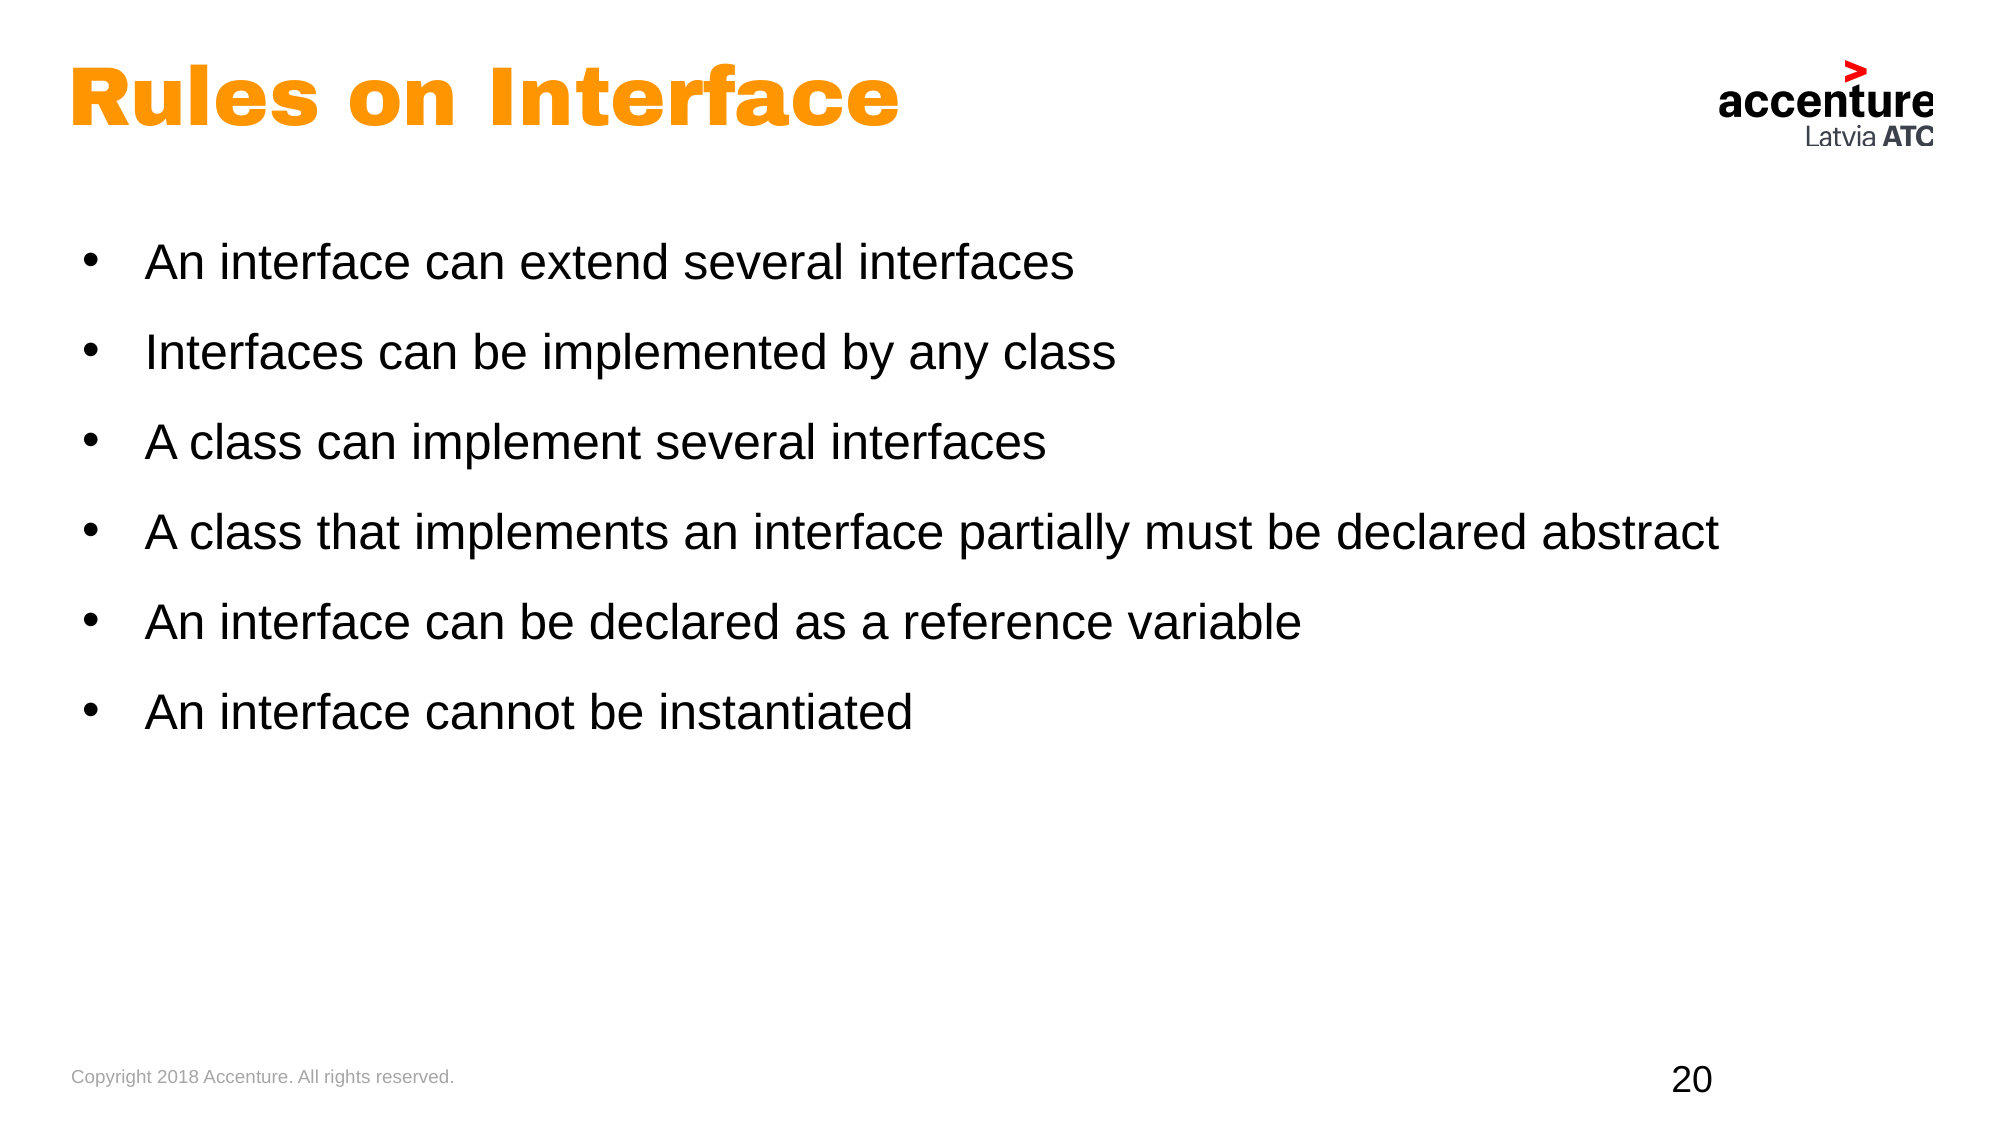

Rules on Interface
An interface can extend several interfaces
Interfaces can be implemented by any class
A class can implement several interfaces
A class that implements an interface partially must be declared abstract
An interface can be declared as a reference variable
An interface cannot be instantiated
20